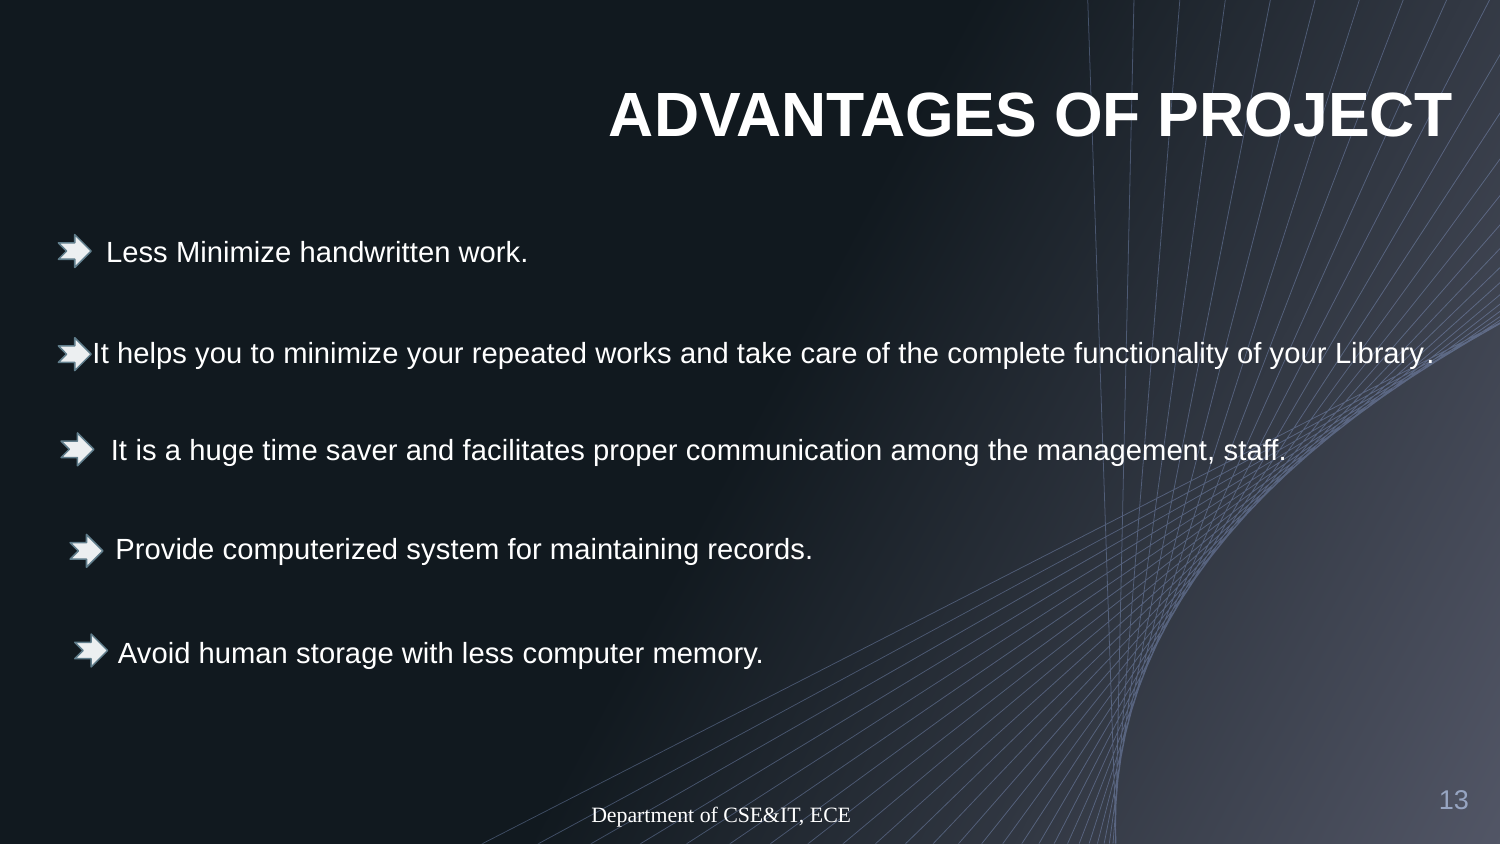

ADVANTAGES OF PROJECT
Less Minimize handwritten work.

 It helps you to minimize your repeated works and take care of the complete functionality of your Library.

It is a huge time saver and facilitates proper communication among the management, staff.

Provide computerized system for maintaining records.

Avoid human storage with less computer memory.

13
Department of CSE&IT, ECE